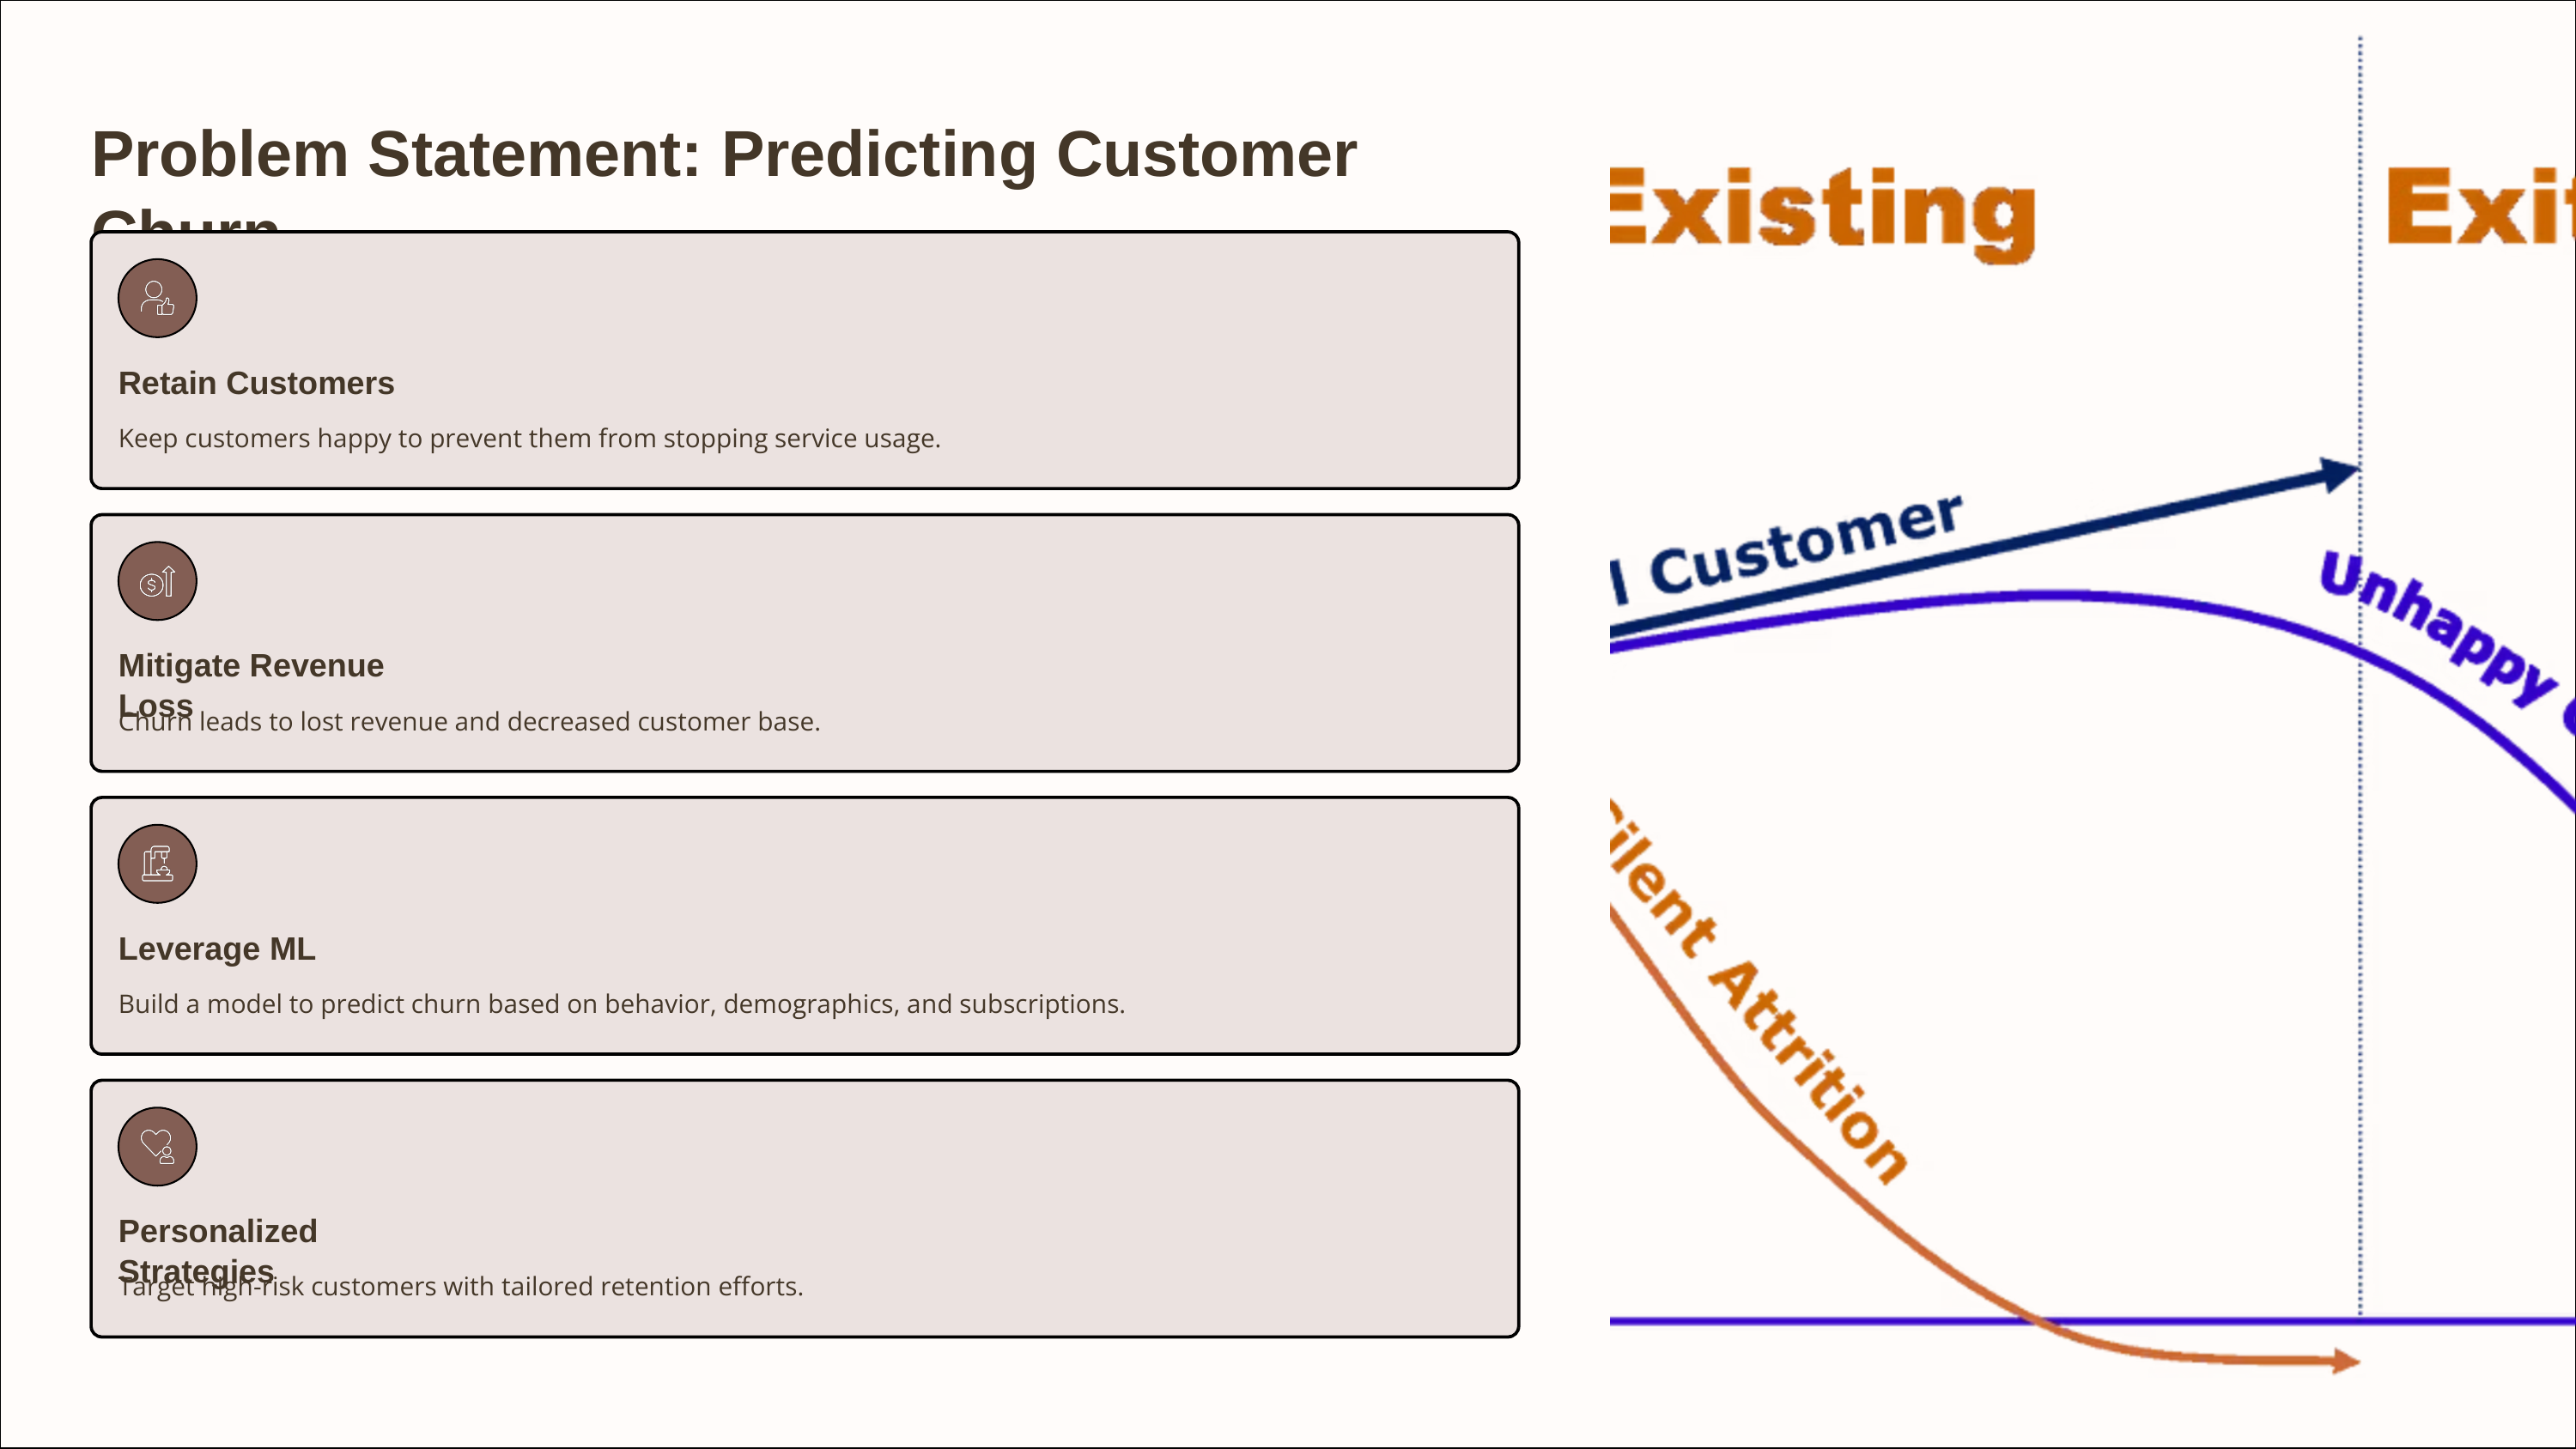

Problem Statement: Predicting Customer Churn

Retain Customers
Keep customers happy to prevent them from stopping service usage.

Mitigate Revenue Loss
Churn leads to lost revenue and decreased customer base.

Leverage ML
Build a model to predict churn based on behavior, demographics, and subscriptions.

Personalized Strategies
Target high-risk customers with tailored retention efforts.